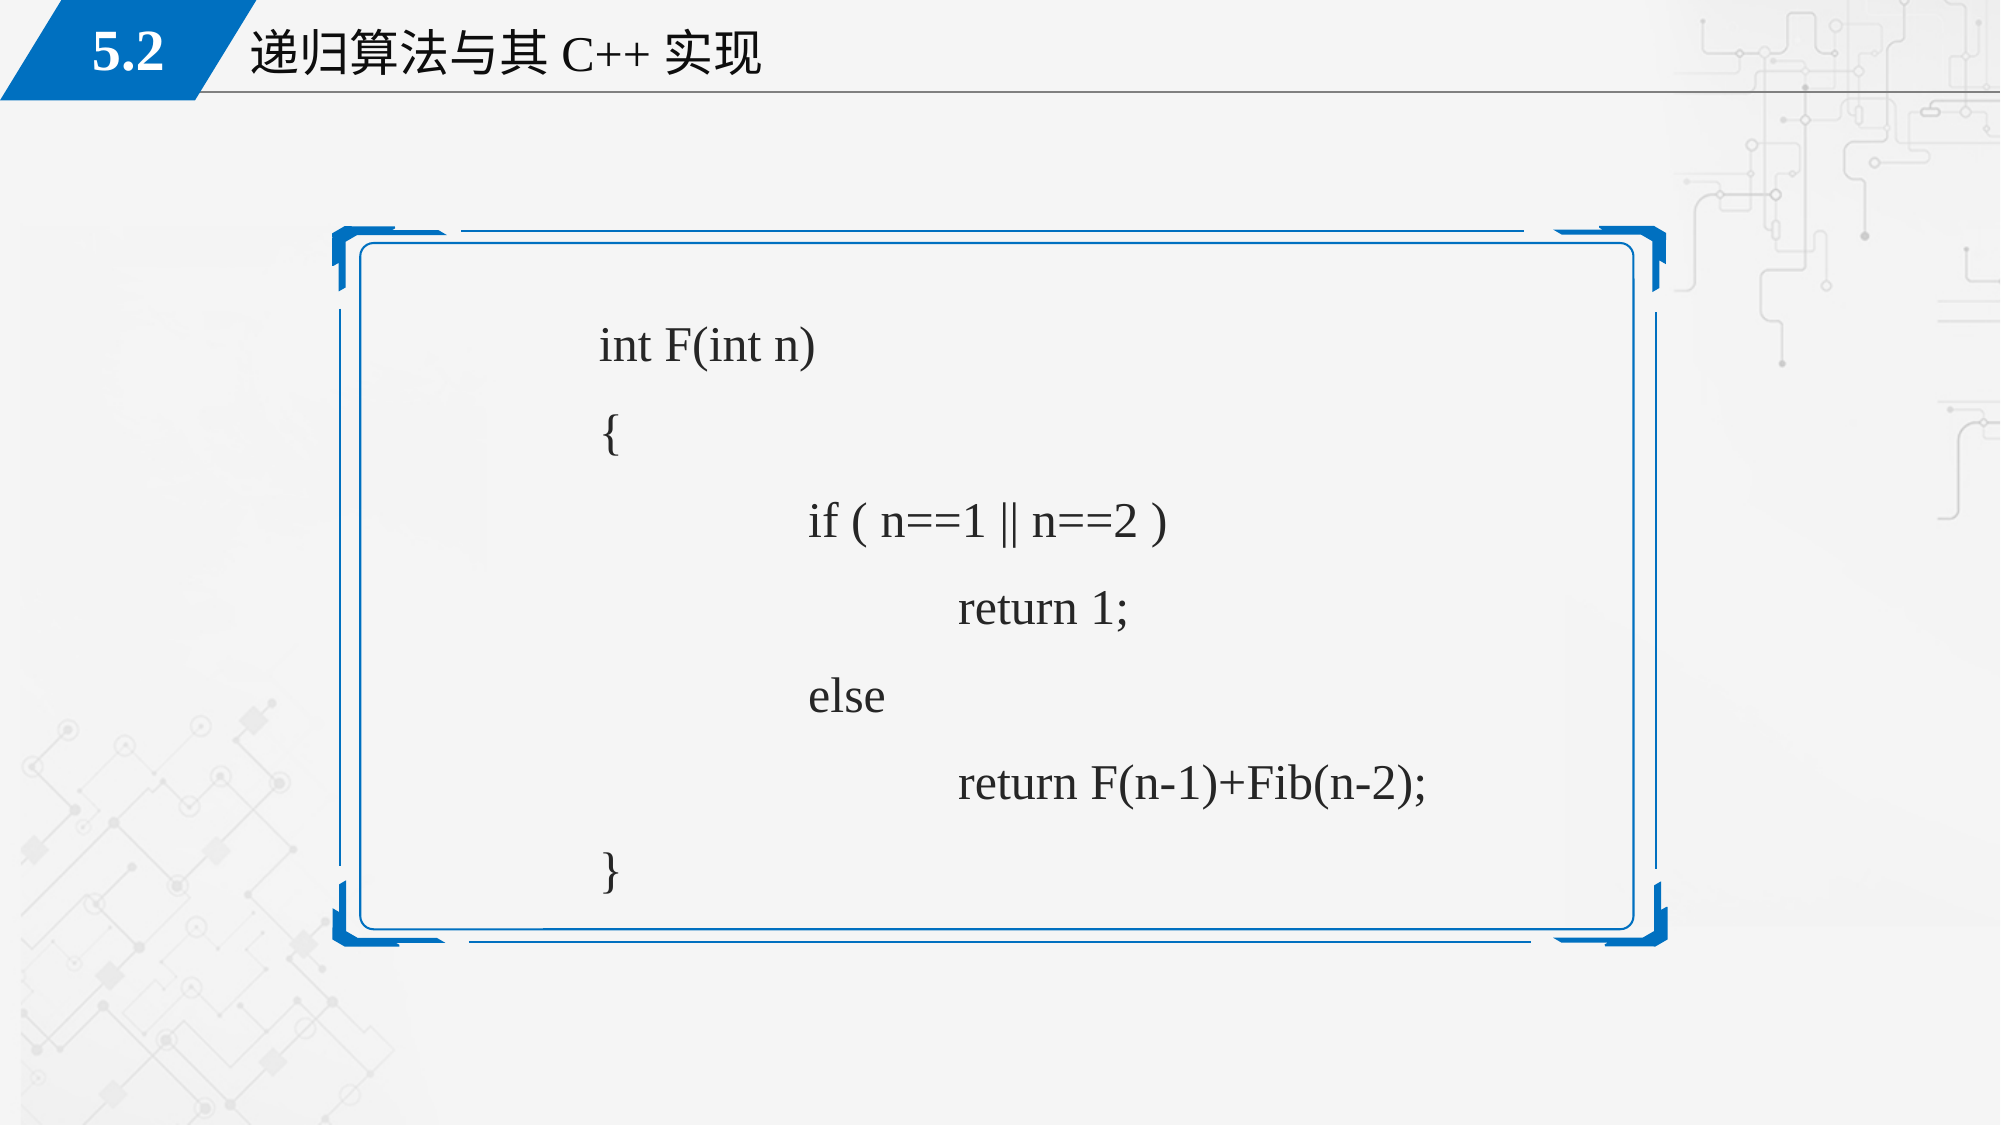

int F(int n)
{
		if ( n==1 || n==2 )
			return 1;
		else
			return F(n-1)+Fib(n-2);
}